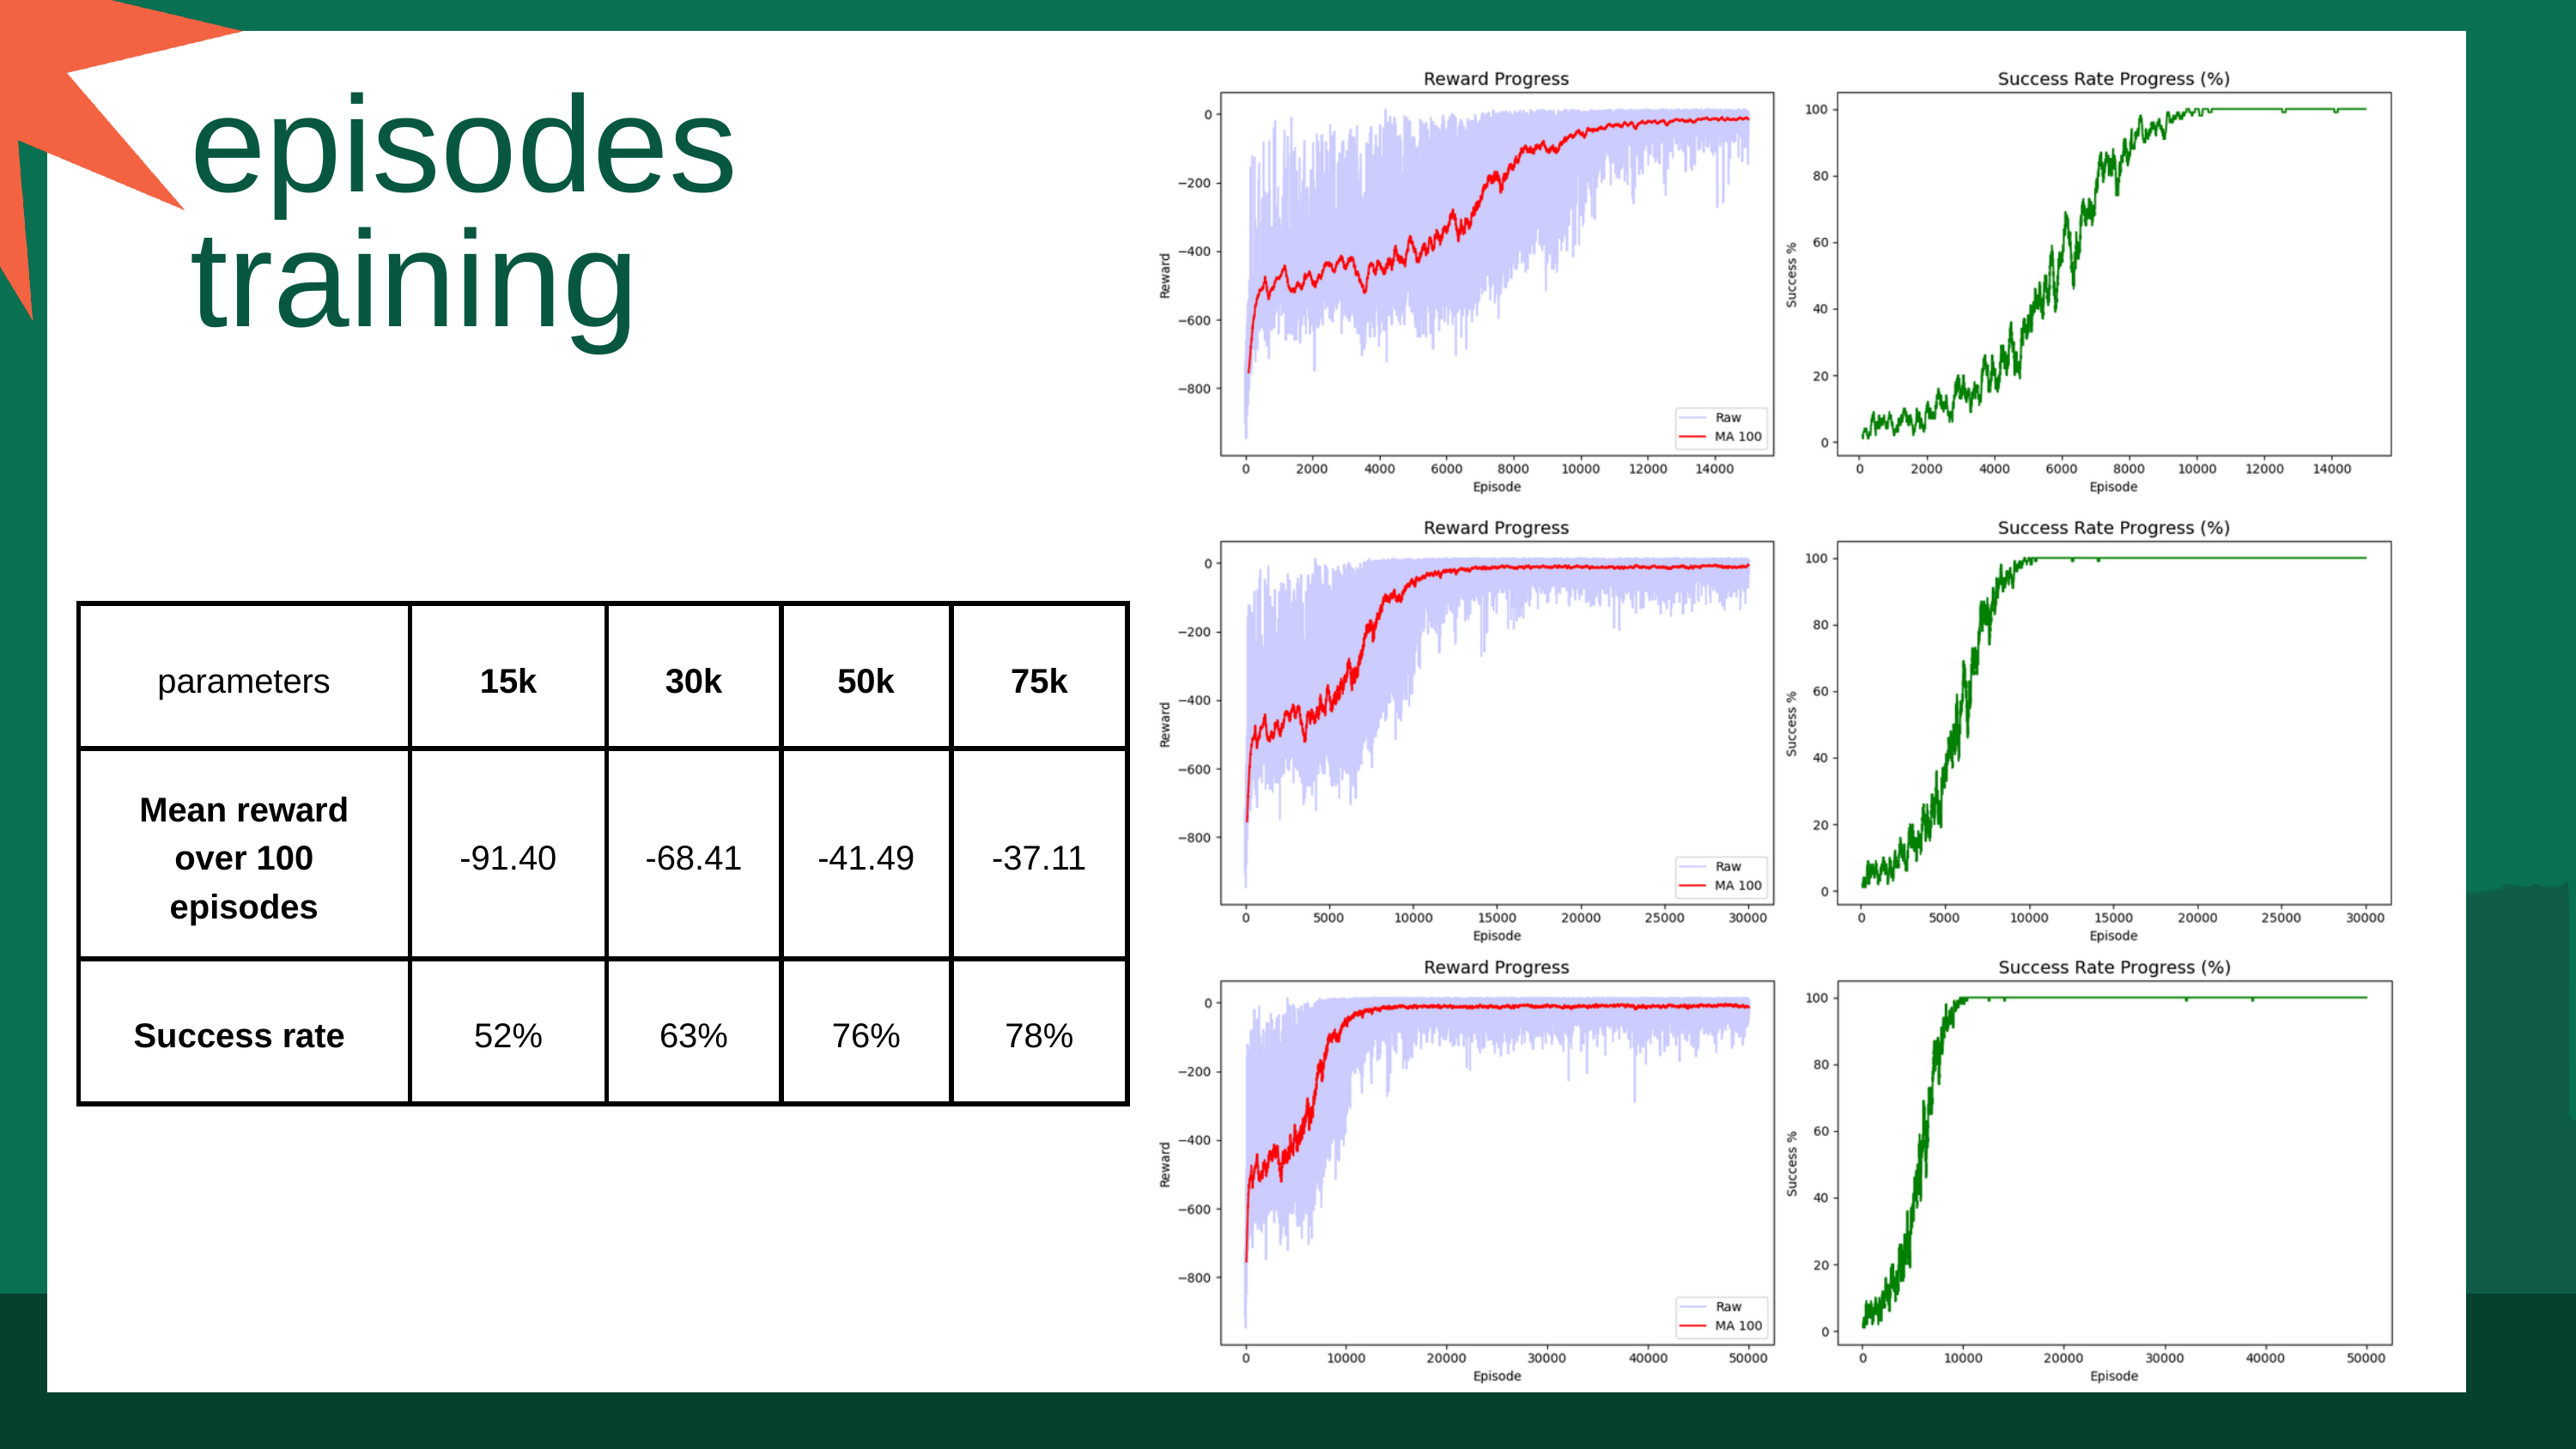

episodes training

| parameters | 15k | 30k | 50k | 75k |
| --- | --- | --- | --- | --- |
| Mean reward over 100 episodes | -91.40 | -68.41 | -41.49 | -37.11 |
| Success rate | 52% | 63% | 76% | 78% |